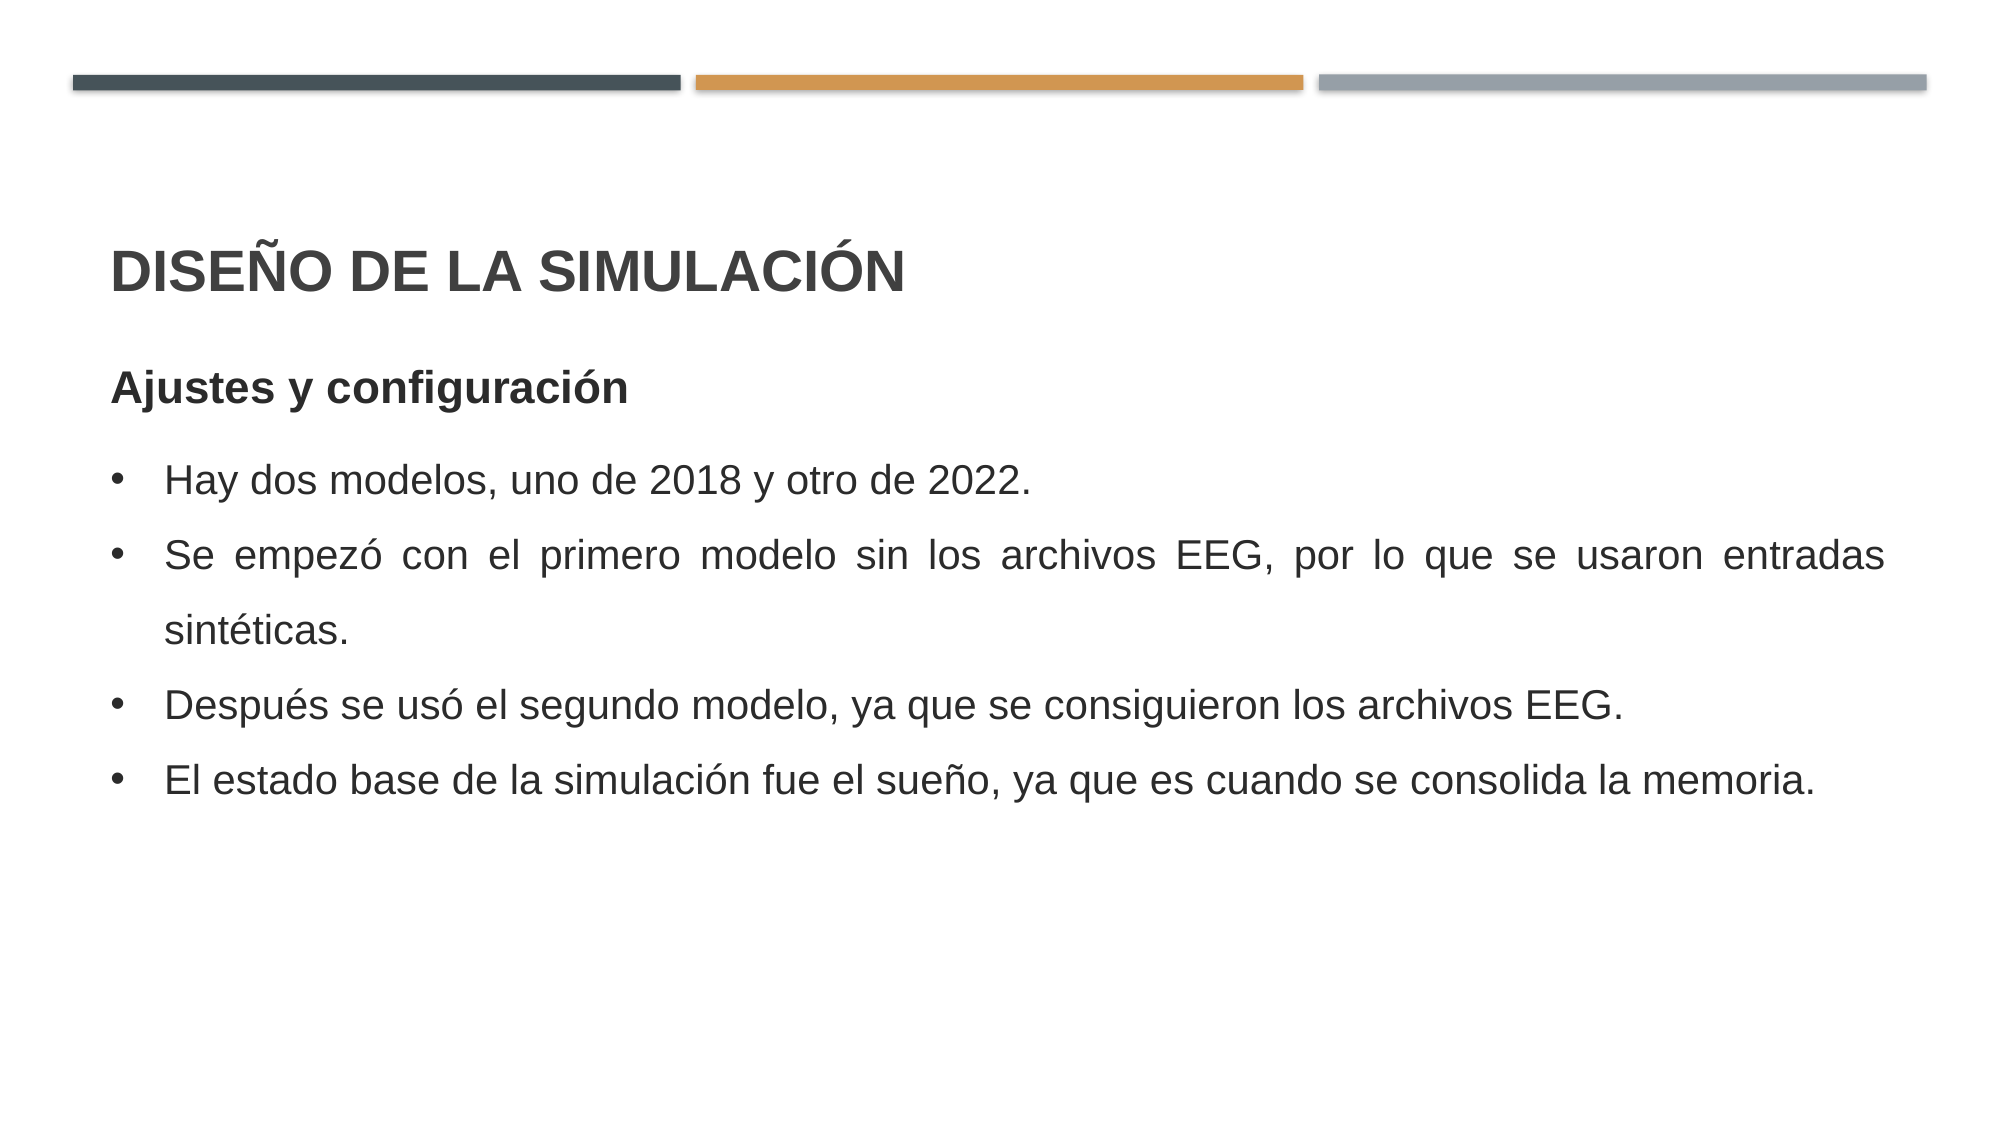

# Diseño de la simulación
Ajustes y configuración
Hay dos modelos, uno de 2018 y otro de 2022.
Se empezó con el primero modelo sin los archivos EEG, por lo que se usaron entradas sintéticas.
Después se usó el segundo modelo, ya que se consiguieron los archivos EEG.
El estado base de la simulación fue el sueño, ya que es cuando se consolida la memoria.